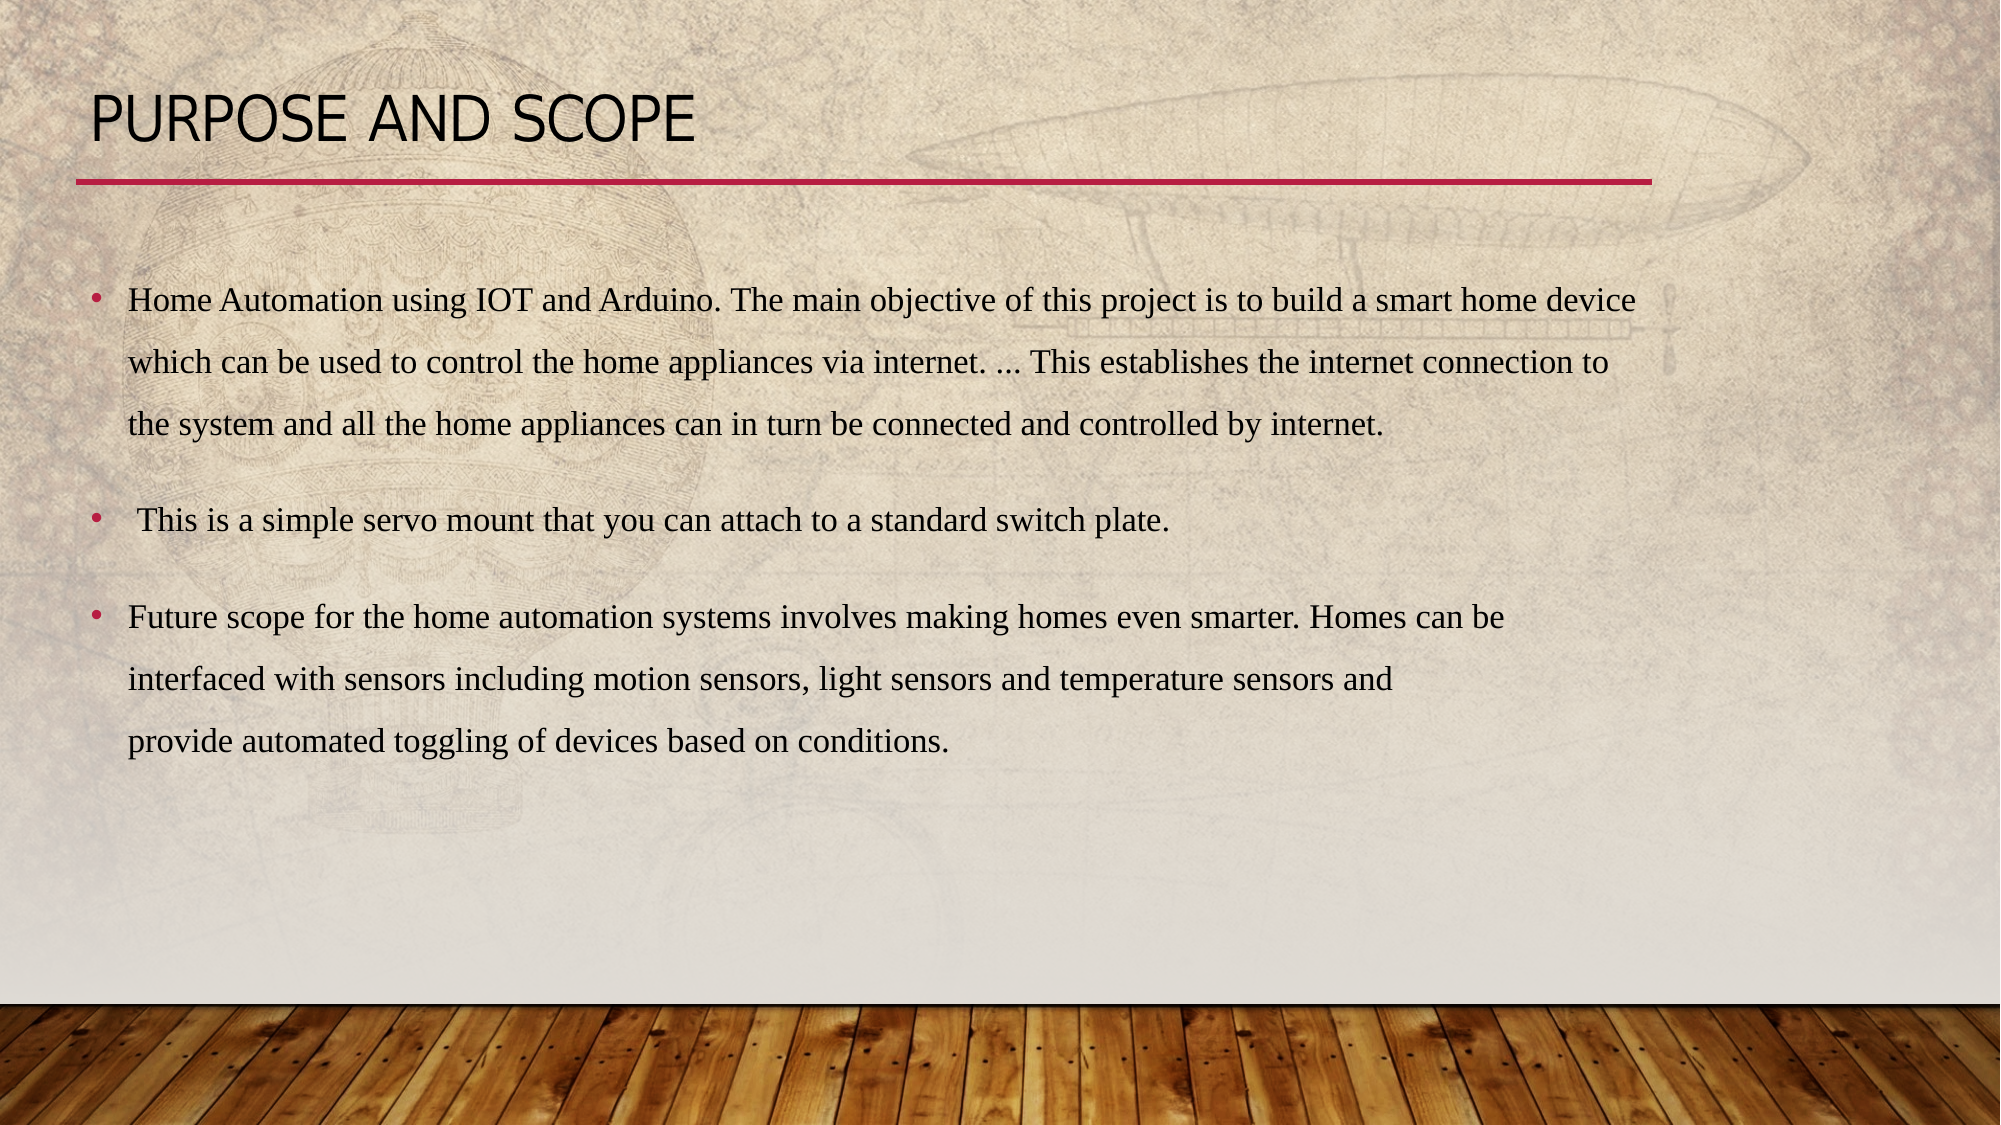

# PURPOSE AND SCOPE
Home Automation using IOT and Arduino. The main objective of this project is to build a smart home device which can be used to control the home appliances via internet. ... This establishes the internet connection to the system and all the home appliances can in turn be connected and controlled by internet.
 This is a simple servo mount that you can attach to a standard switch plate.
Future scope for the home automation systems involves making homes even smarter. Homes can be interfaced with sensors including motion sensors, light sensors and temperature sensors and provide automated toggling of devices based on conditions.